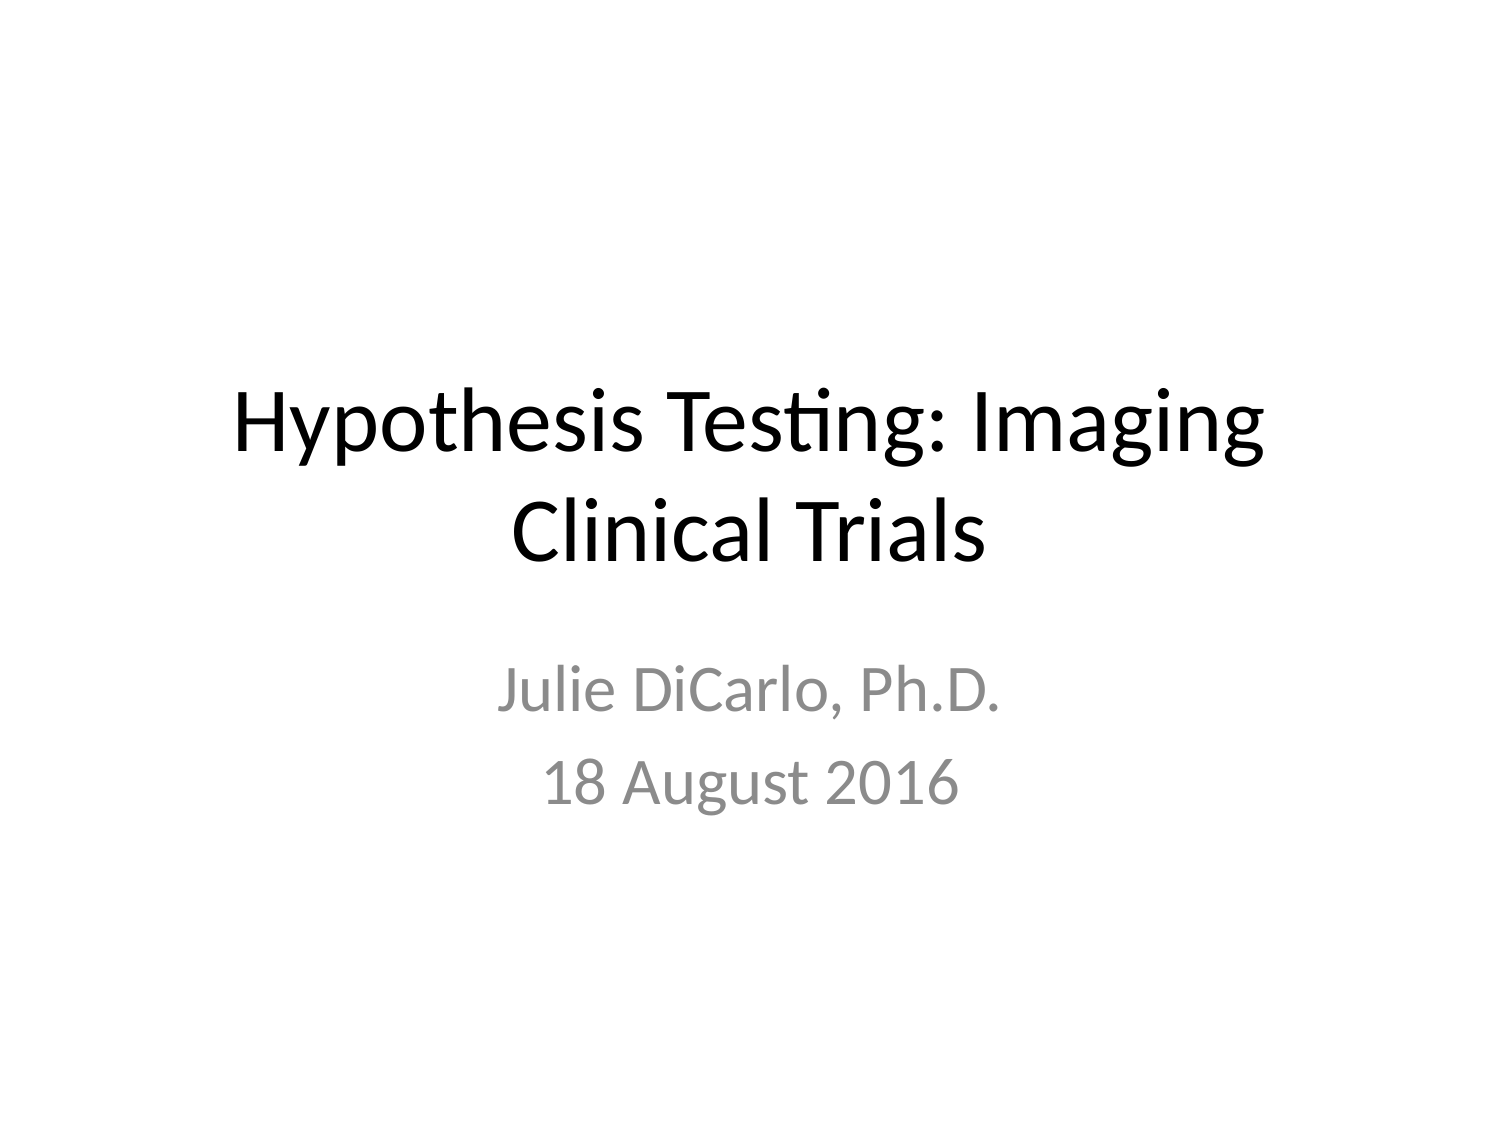

# Hypothesis Testing: Imaging Clinical Trials
Julie DiCarlo, Ph.D.
18 August 2016